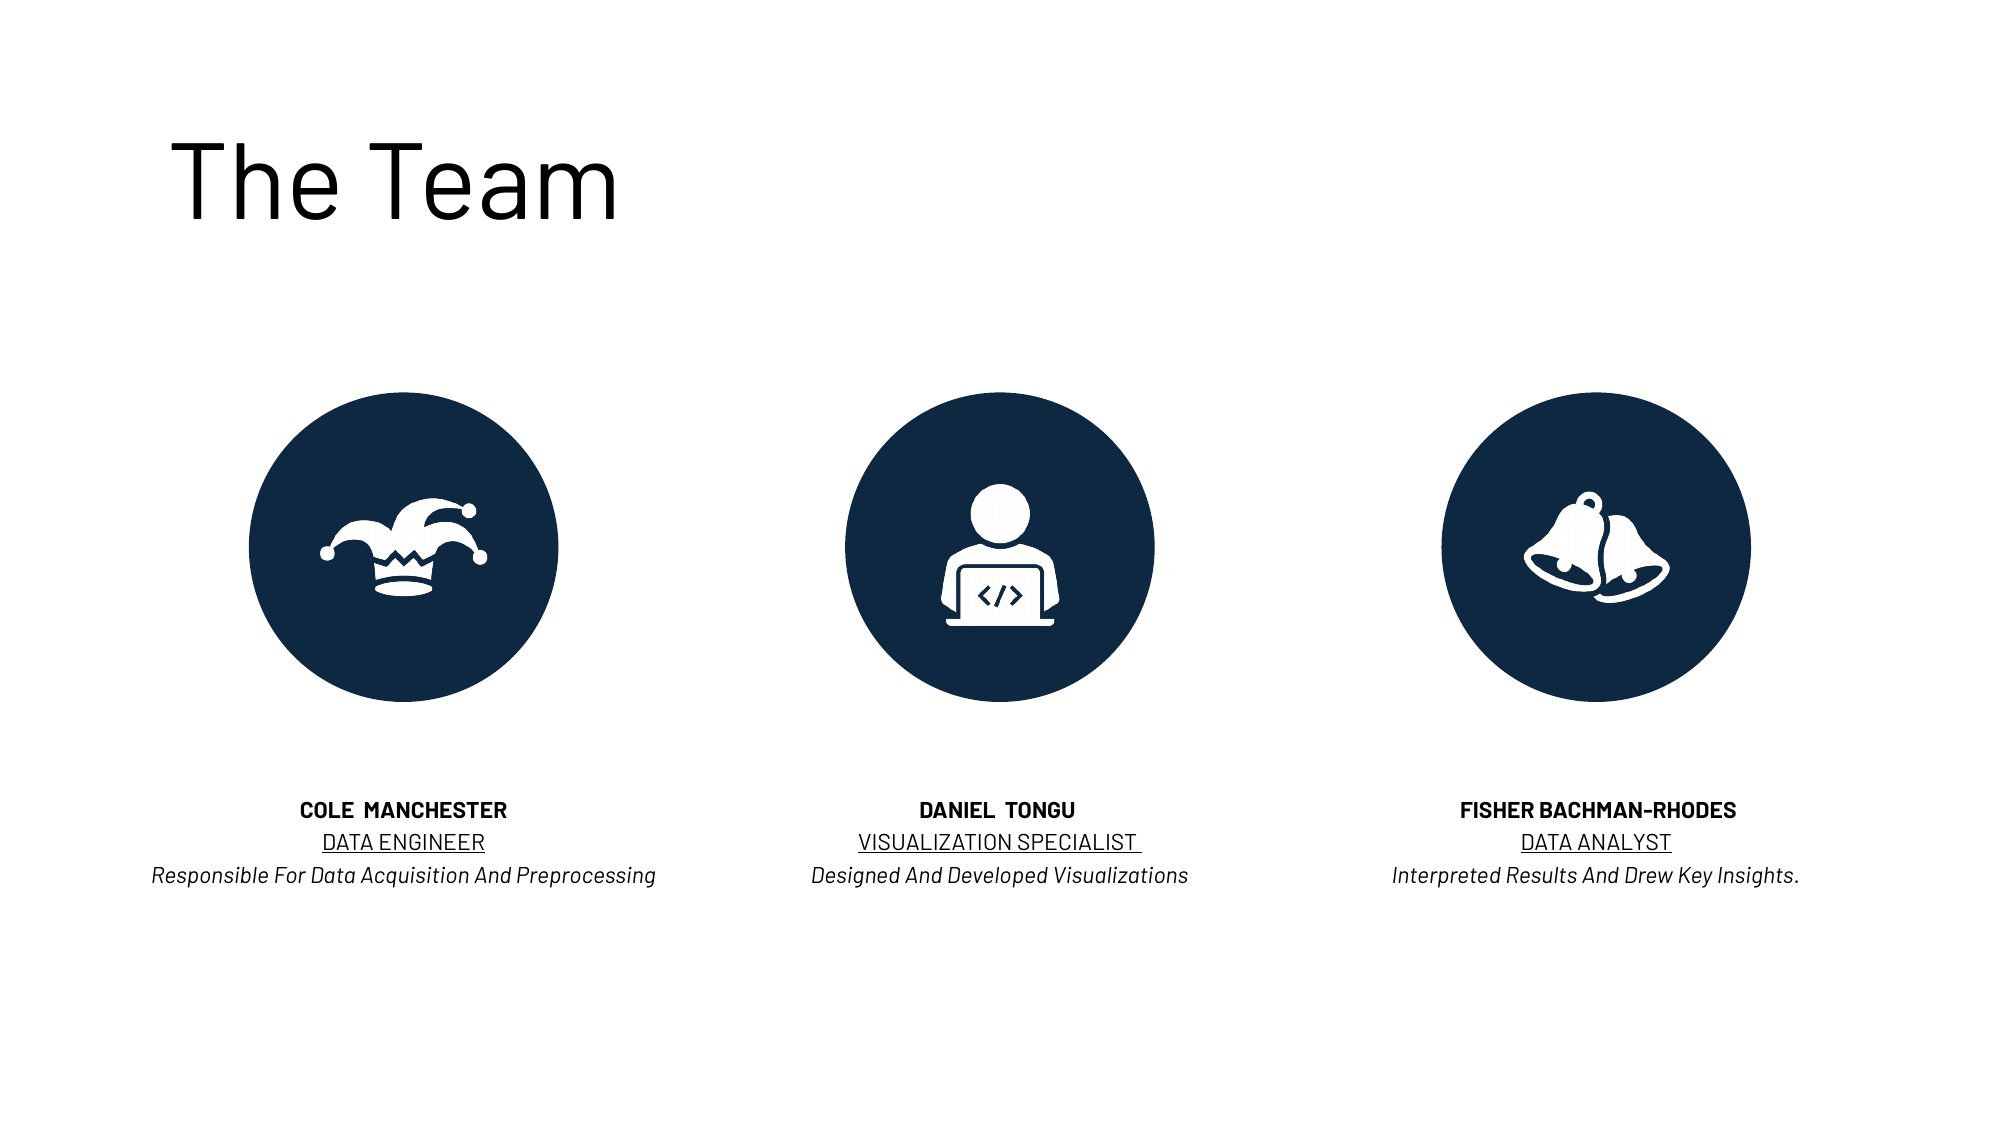

# The Team
COLE  MANCHESTER
Data Engineer
Responsible For Data Acquisition And Preprocessing
DANIEL  TONGU
Visualization Specialist
Designed And Developed Visualizations
 Fisher BachmaN-Rhodes
Data Analyst
Interpreted Results And Drew Key Insights.